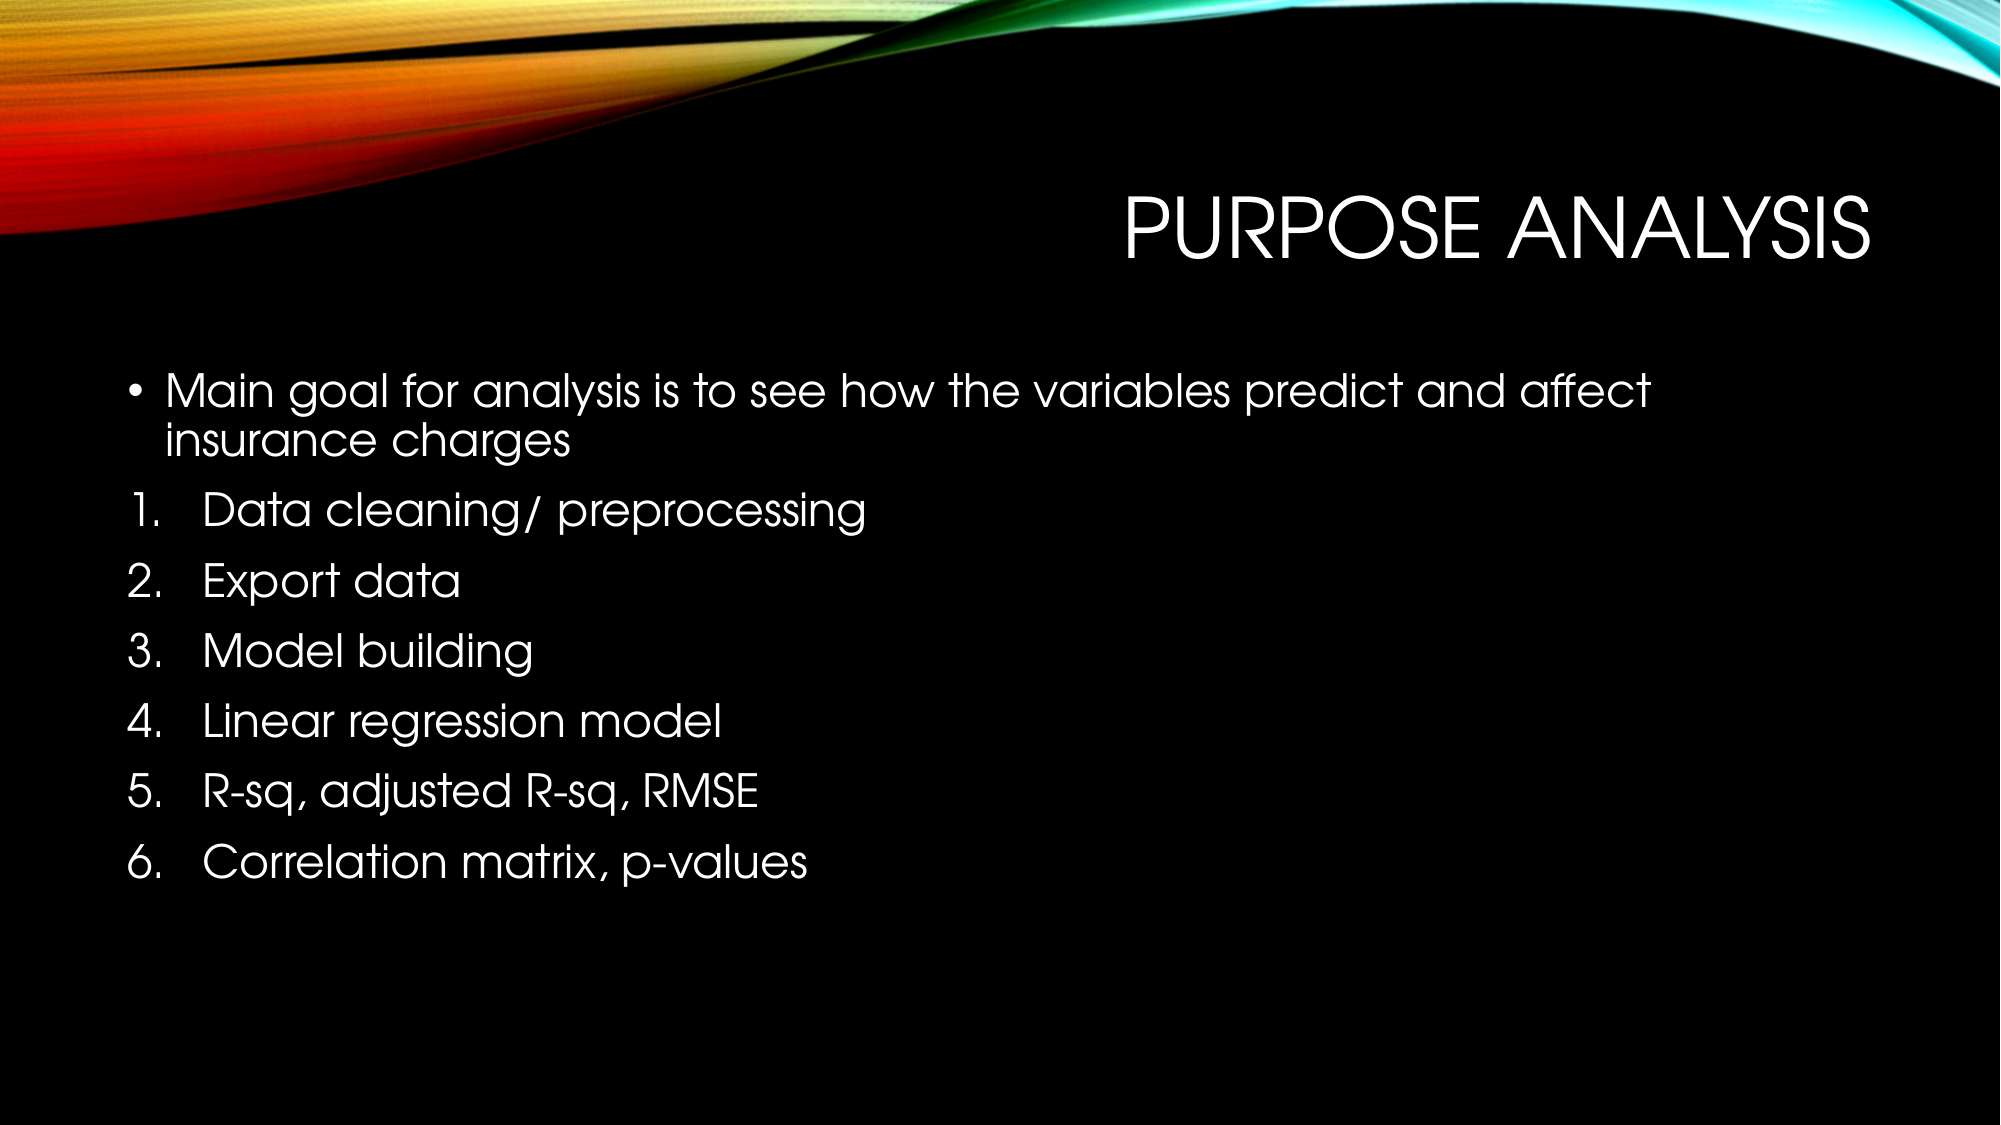

# Purpose Analysis
Main goal for analysis is to see how the variables predict and affect insurance charges
Data cleaning/ preprocessing
Export data
Model building
Linear regression model
R-sq, adjusted R-sq, RMSE
Correlation matrix, p-values